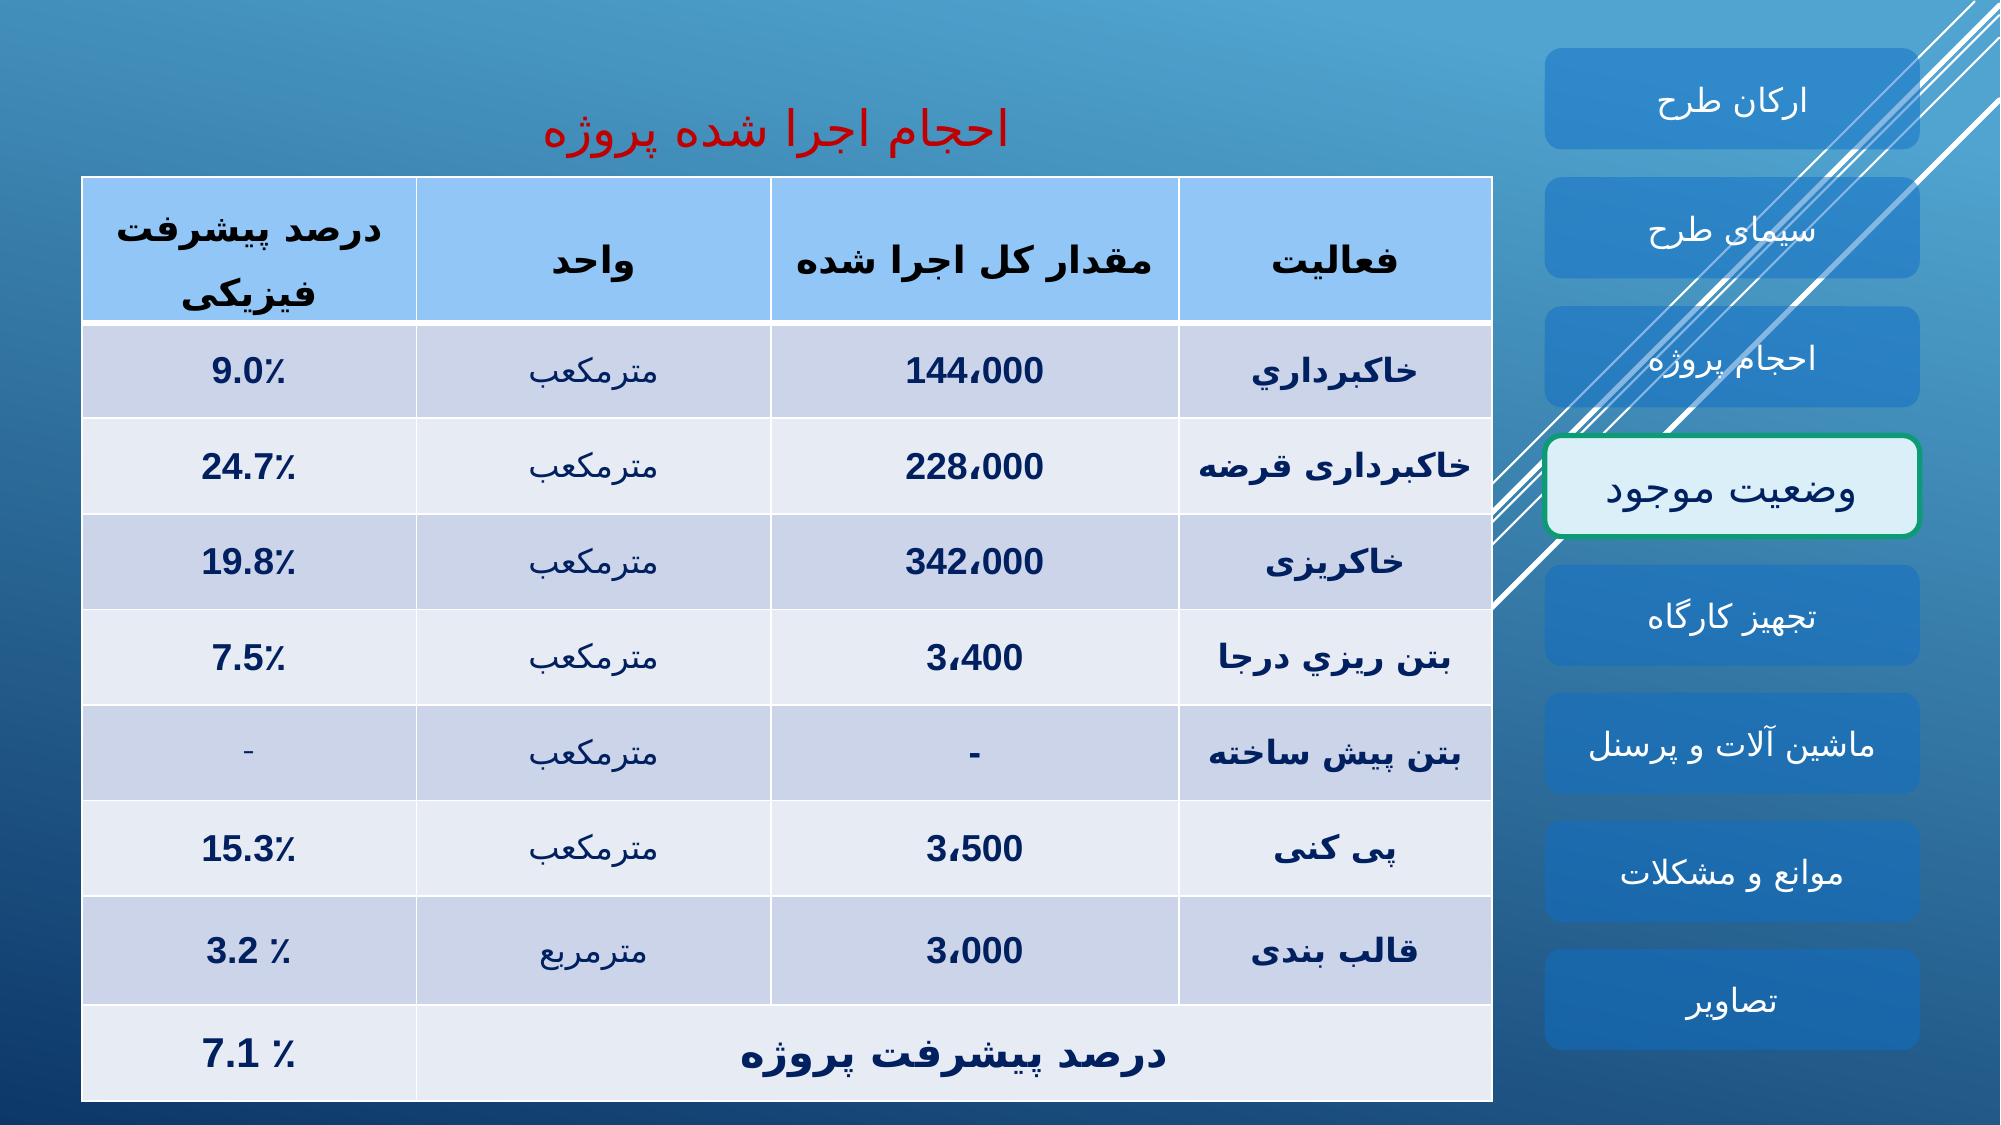

ارکان طرح
احجام اجرا شده پروژه
| درصد پیشرفت فیزیکی | واحد | مقدار كل اجرا شده | فعاليت |
| --- | --- | --- | --- |
| 9.0٪ | مترمكعب | 144،000 | خاكبرداري |
| 24.7٪ | مترمكعب | 228،000 | خاکبرداری قرضه |
| 19.8٪ | مترمكعب | 342،000 | خاکریزی |
| 7.5٪ | مترمكعب | 3،400 | بتن ريزي درجا |
| - | مترمكعب | - | بتن پيش ساخته |
| 15.3٪ | مترمكعب | 3،500 | پی کنی |
| 3.2 ٪ | مترمربع | 3،000 | قالب بندی |
| 7.1 ٪ | درصد پیشرفت پروژه | درصد پیشرفت پروژه | درصد پیشرفت پروژه |
سیمای طرح
احجام پروژه
وضعیت موجود
تجهیز کارگاه
ماشین آلات و پرسنل
موانع و مشکلات
تصاویر